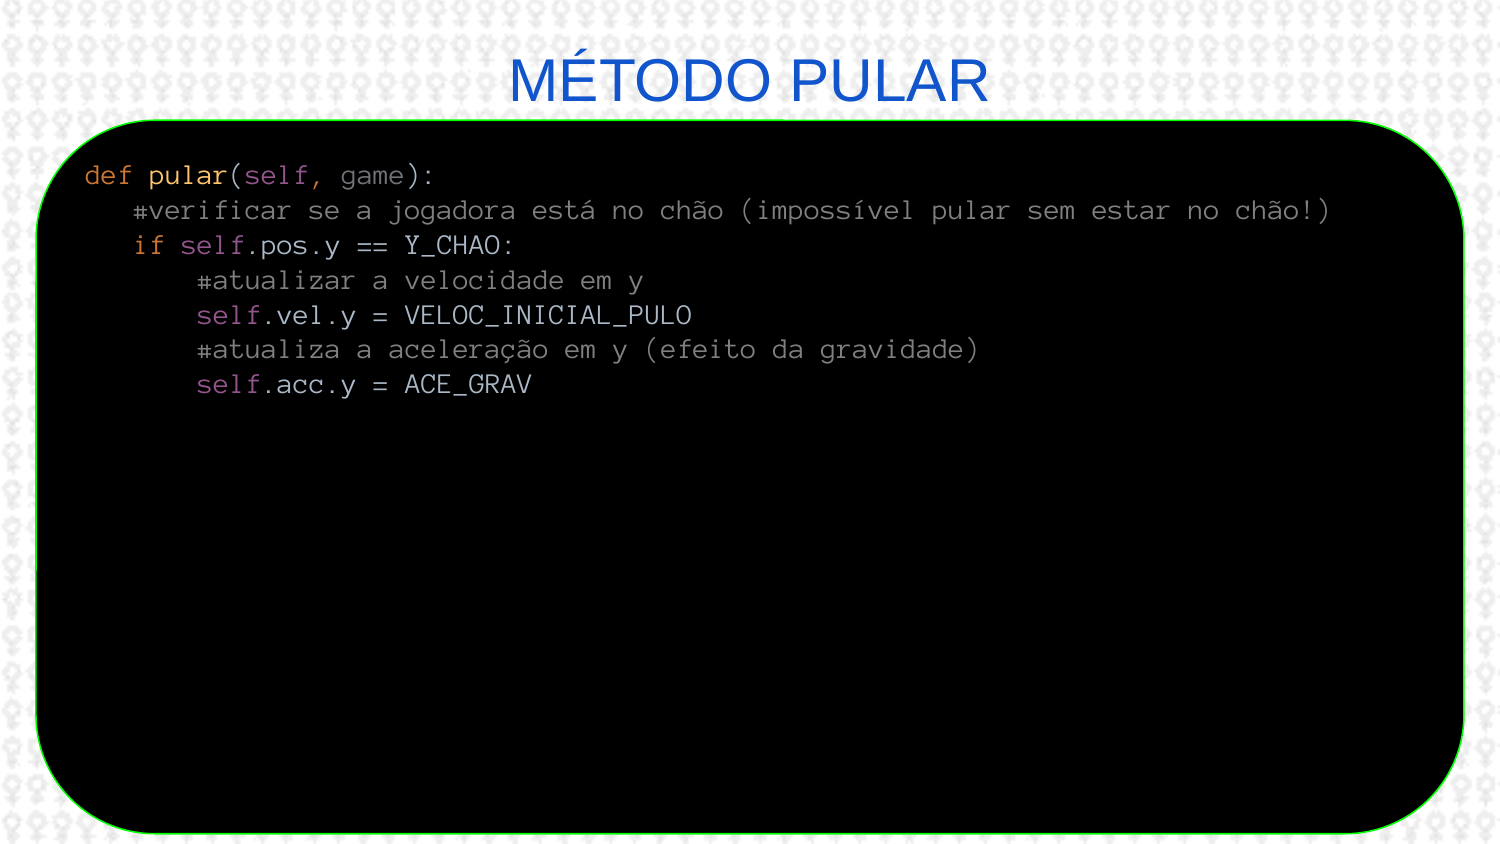

# MÉTODO PULAR
def pular(self, game):
   #verificar se a jogadora está no chão (impossível pular sem estar no chão!)
   if self.pos.y == Y_CHAO:
       #atualizar a velocidade em y
       self.vel.y = VELOC_INICIAL_PULO
       #atualiza a aceleração em y (efeito da gravidade)
       self.acc.y = ACE_GRAV